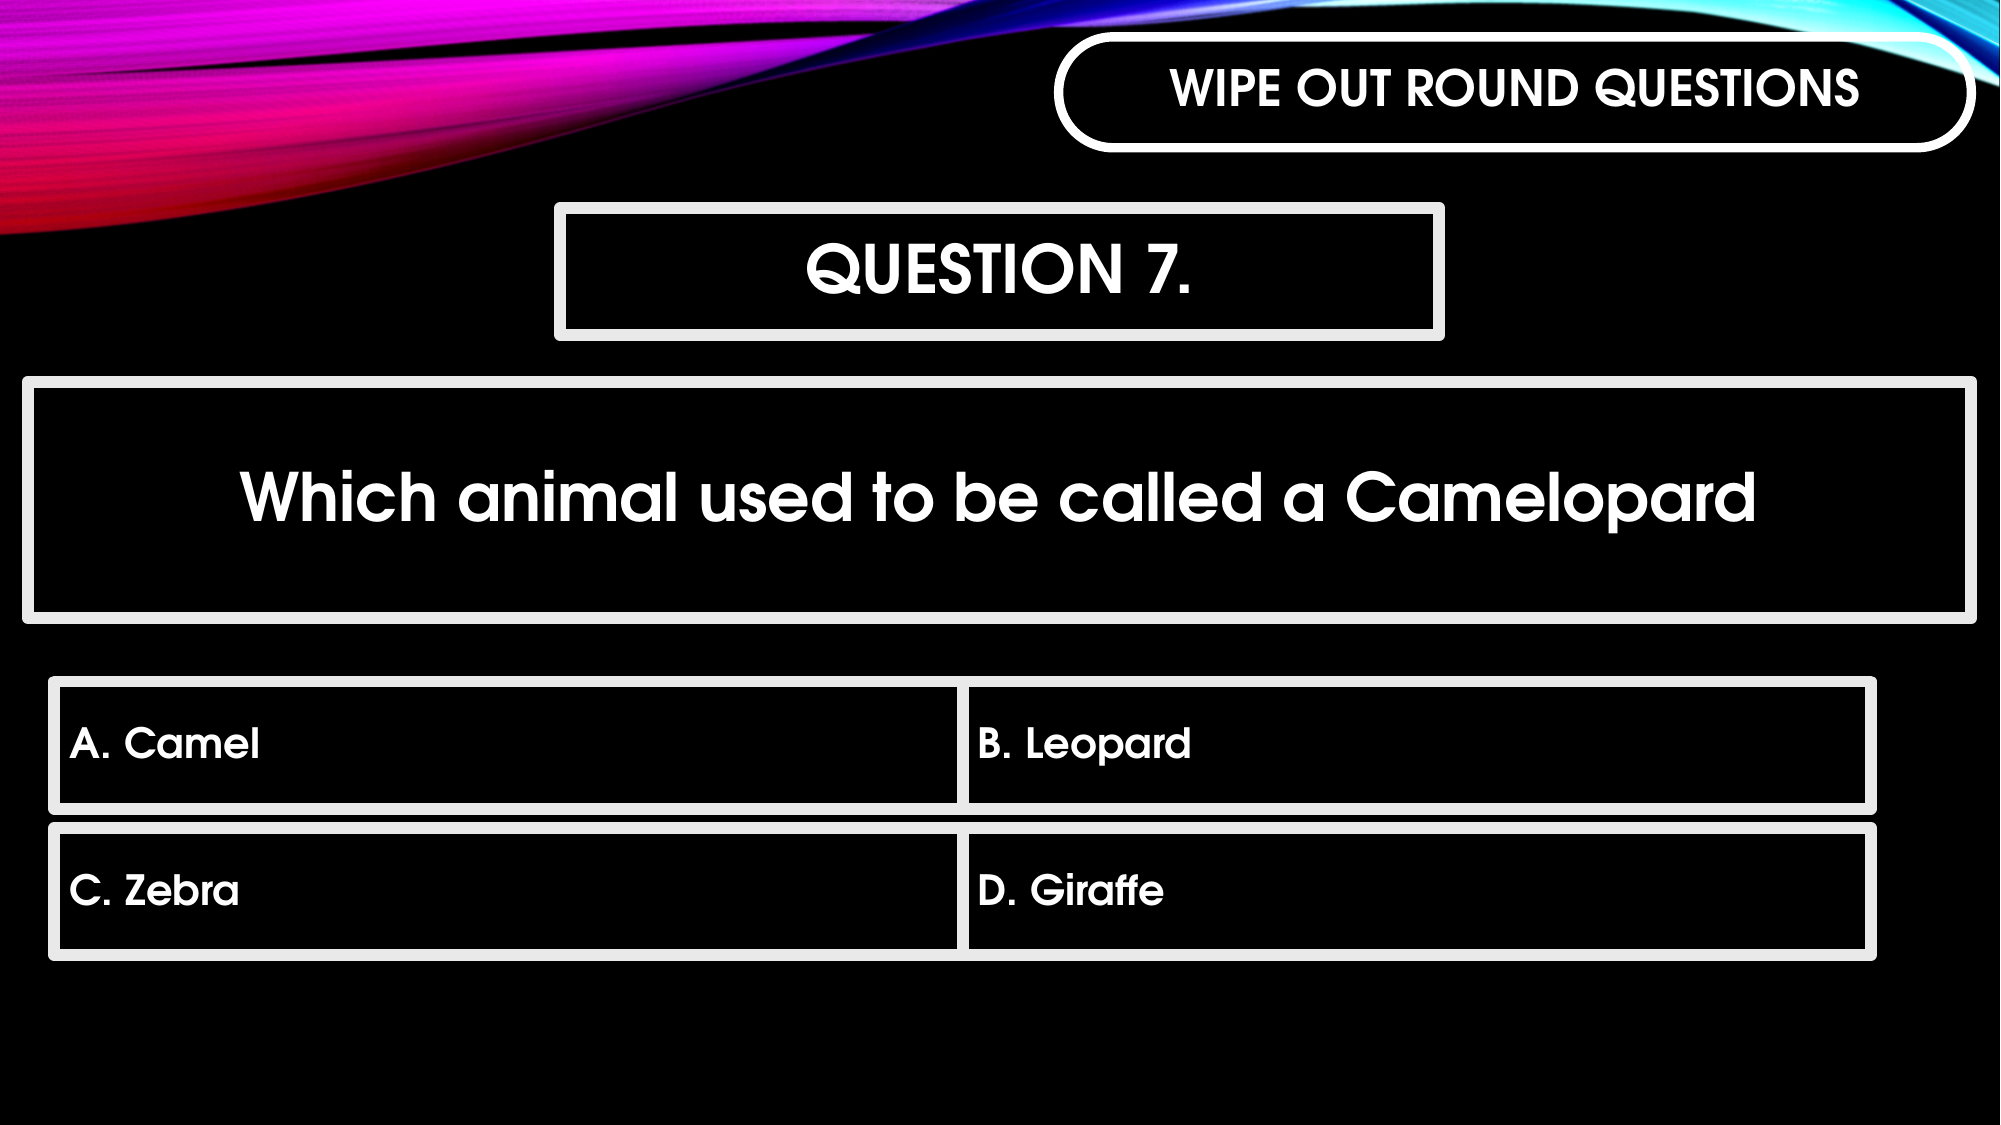

QUESTION 7.
Which animal used to be called a Camelopard
A. Camel
B. Leopard
C. Zebra
D. Giraffe